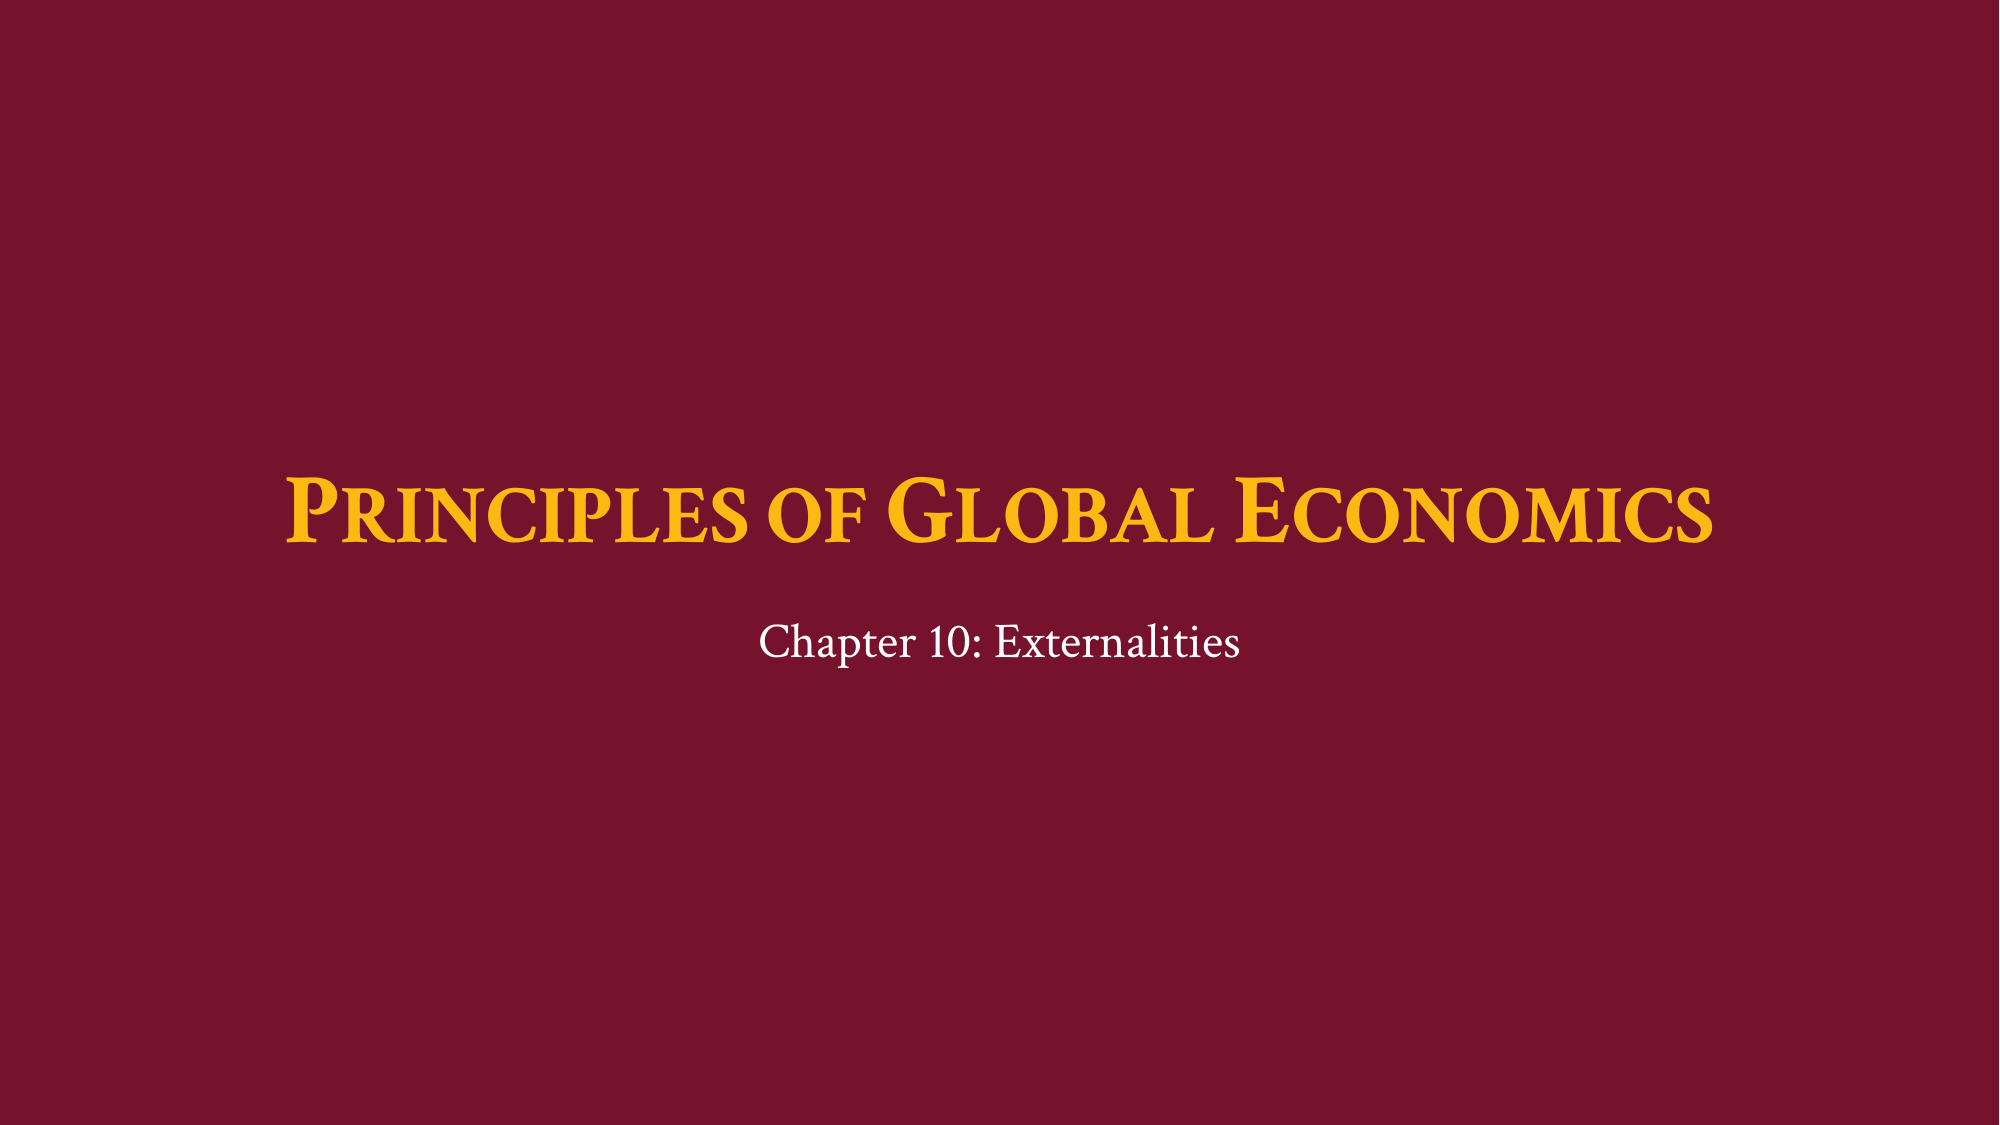

PRINCIPLES OF GLOBAL ECONOMICS
Chapter 10: Externalities